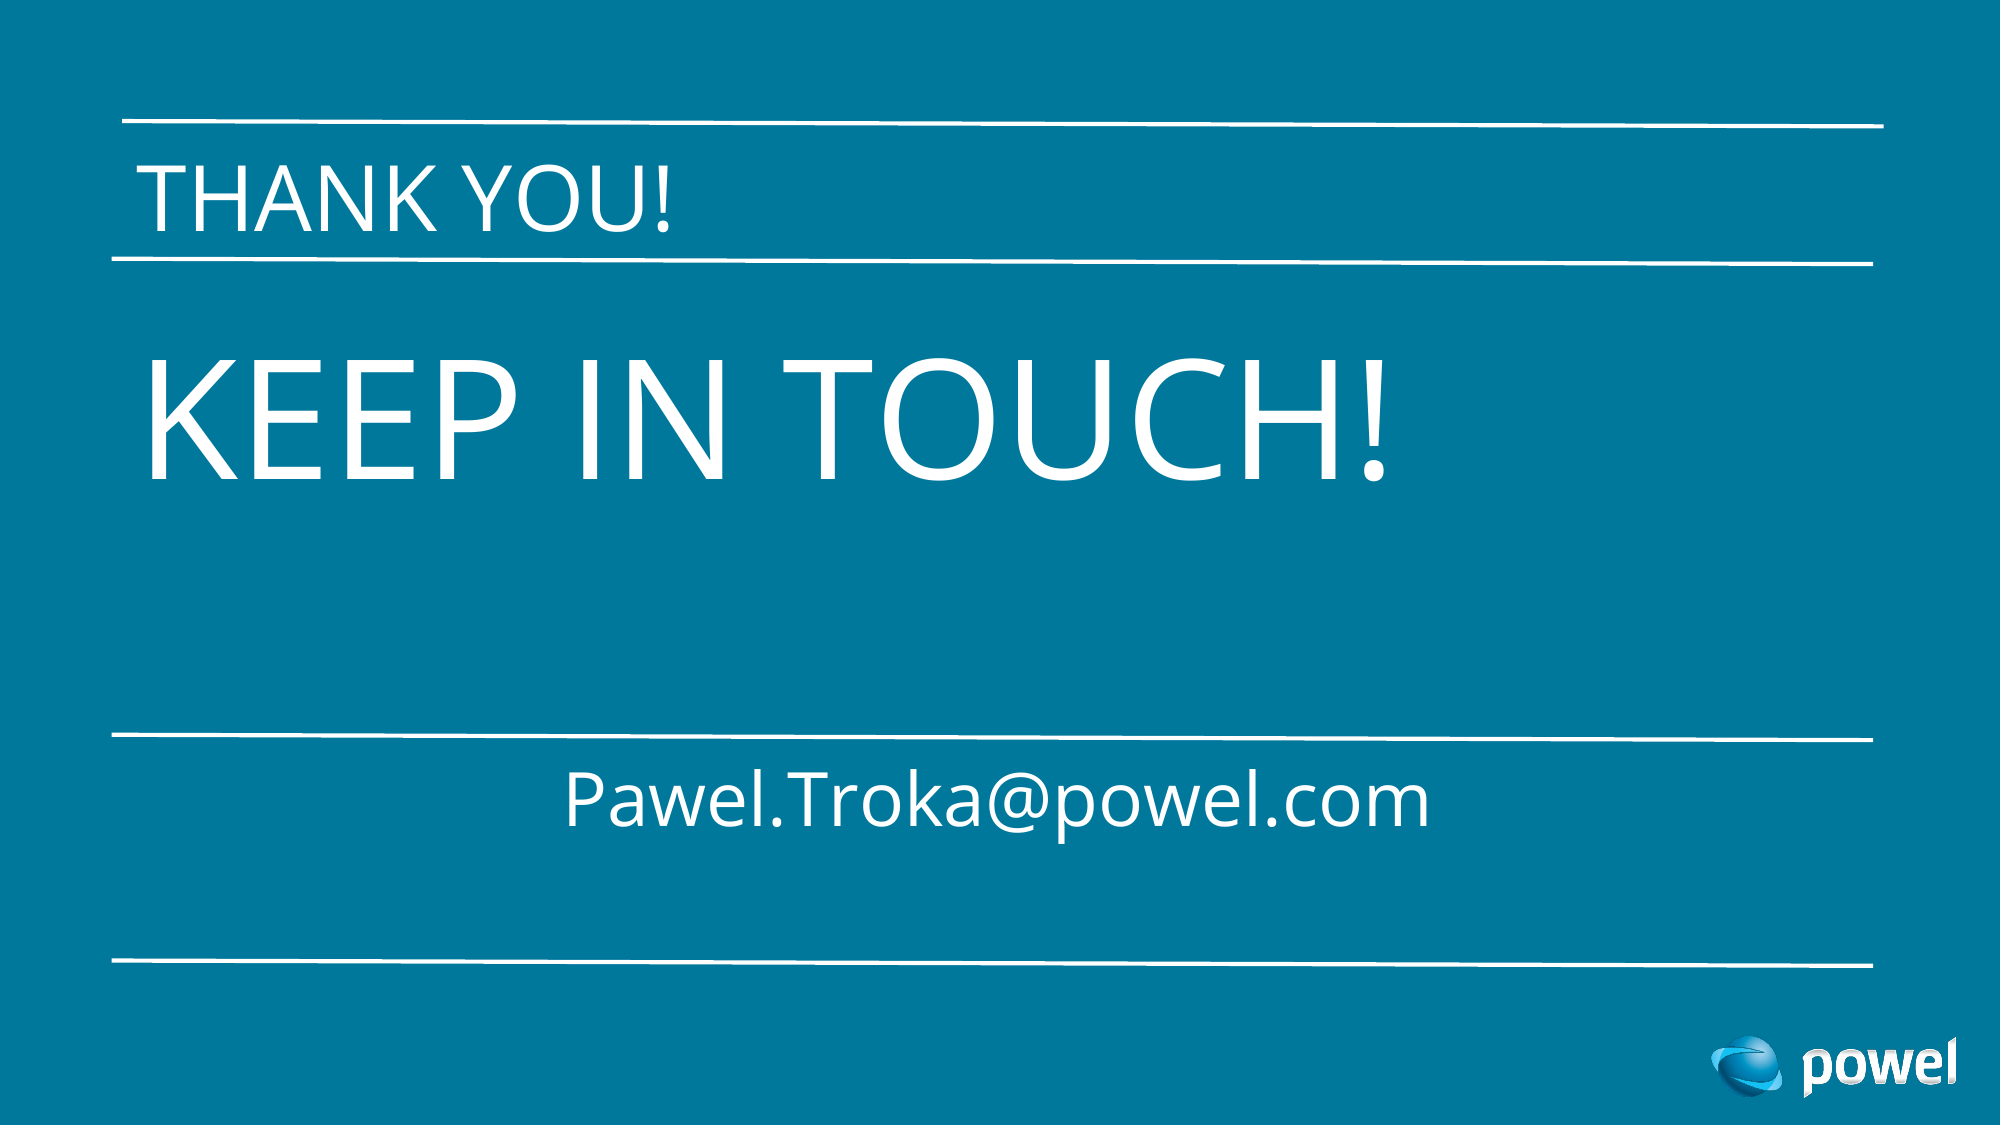

# Thank you!
KEEP IN TOUCH!

Pawel.Troka@powel.com